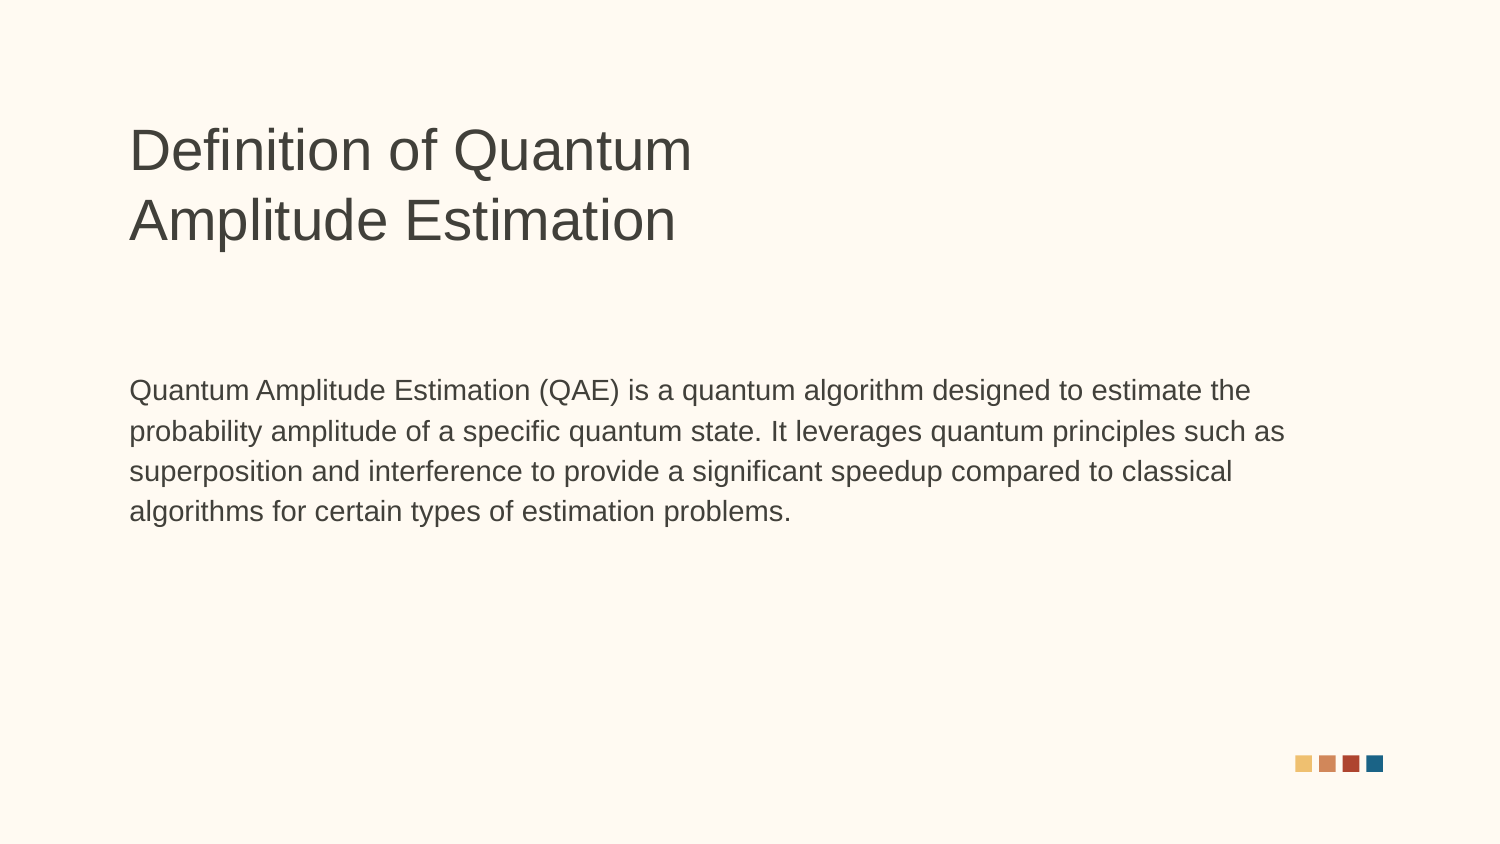

# Definition of Quantum Amplitude Estimation

Quantum Amplitude Estimation (QAE) is a quantum algorithm designed to estimate the probability amplitude of a specific quantum state. It leverages quantum principles such as superposition and interference to provide a significant speedup compared to classical algorithms for certain types of estimation problems.